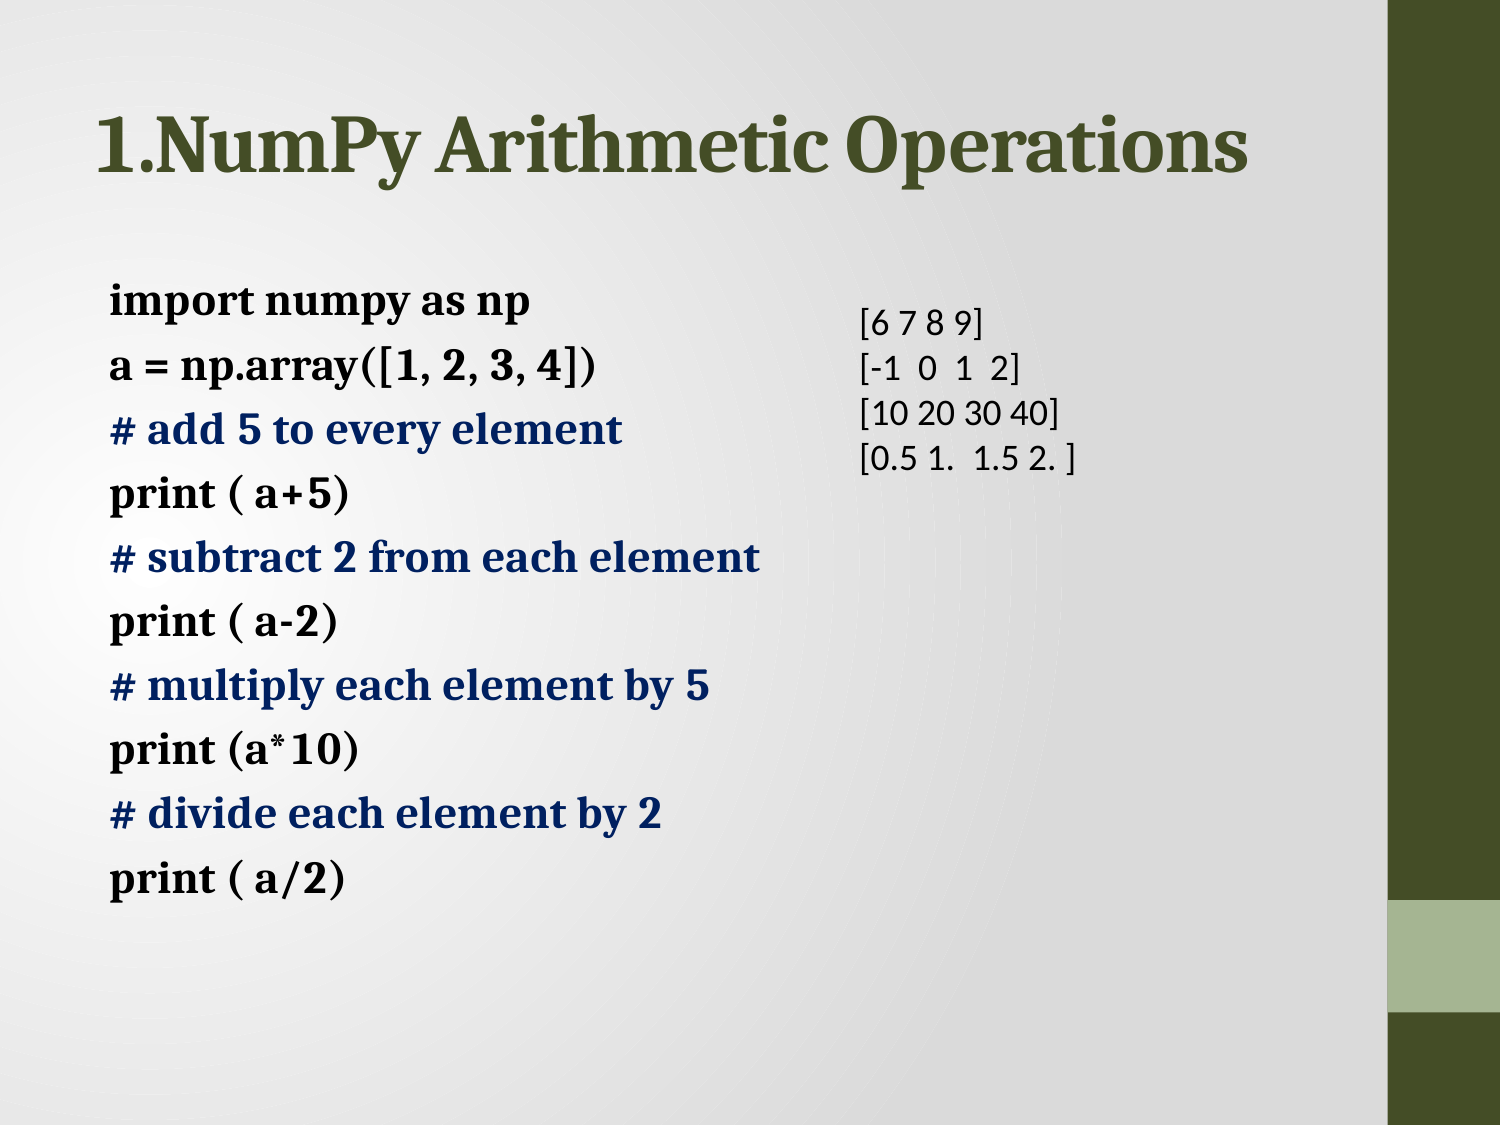

# 1.NumPy Arithmetic Operations
import numpy as np
a = np.array([1, 2, 3, 4])
# add 5 to every element
print ( a+5)
# subtract 2 from each element
print ( a-2)
# multiply each element by 5
print (a*10)
# divide each element by 2
print ( a/2)
[6 7 8 9]
[-1  0  1  2]
[10 20 30 40]
[0.5 1.  1.5 2. ]